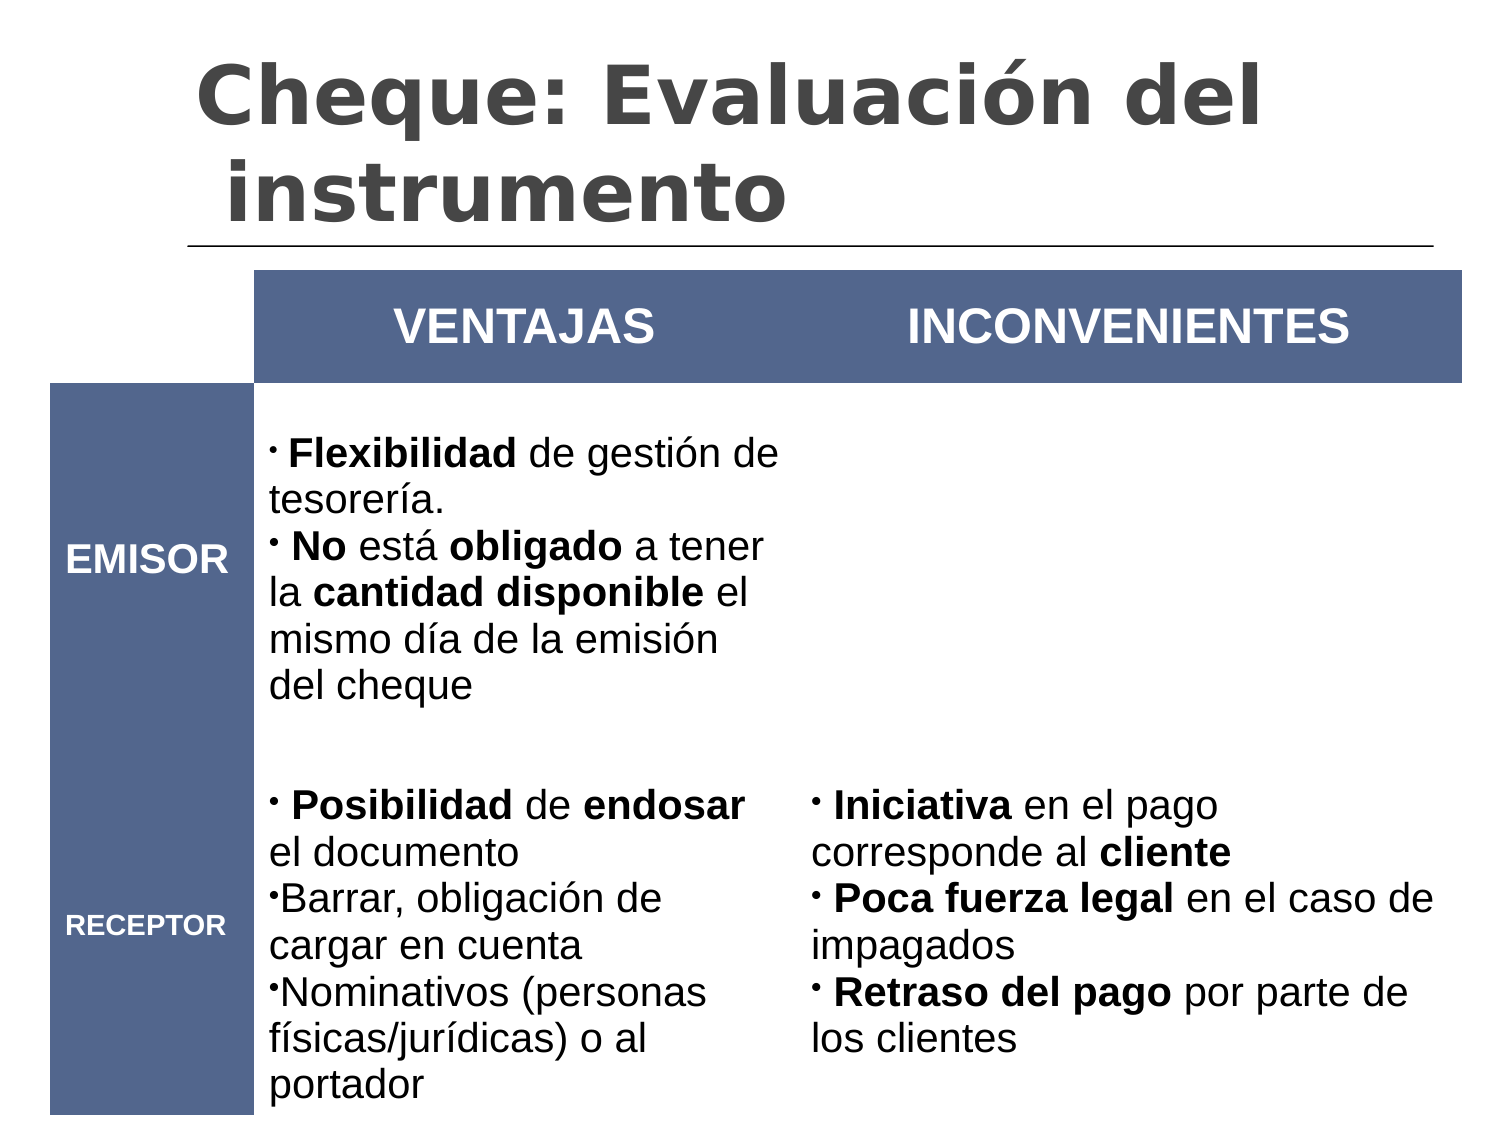

# Cheque: Evaluación del instrumento

|  | VENTAJAS | INCONVENIENTES |
| --- | --- | --- |
| EMISOR | Flexibilidad de gestión de tesorería. No está obligado a tener la cantidad disponible el mismo día de la emisión del cheque |  |
| RECEPTOR | Posibilidad de endosar el documento Barrar, obligación de cargar en cuenta Nominativos (personas físicas/jurídicas) o al portador | Iniciativa en el pago corresponde al cliente Poca fuerza legal en el caso de impagados Retraso del pago por parte de los clientes |
|  |
| --- |